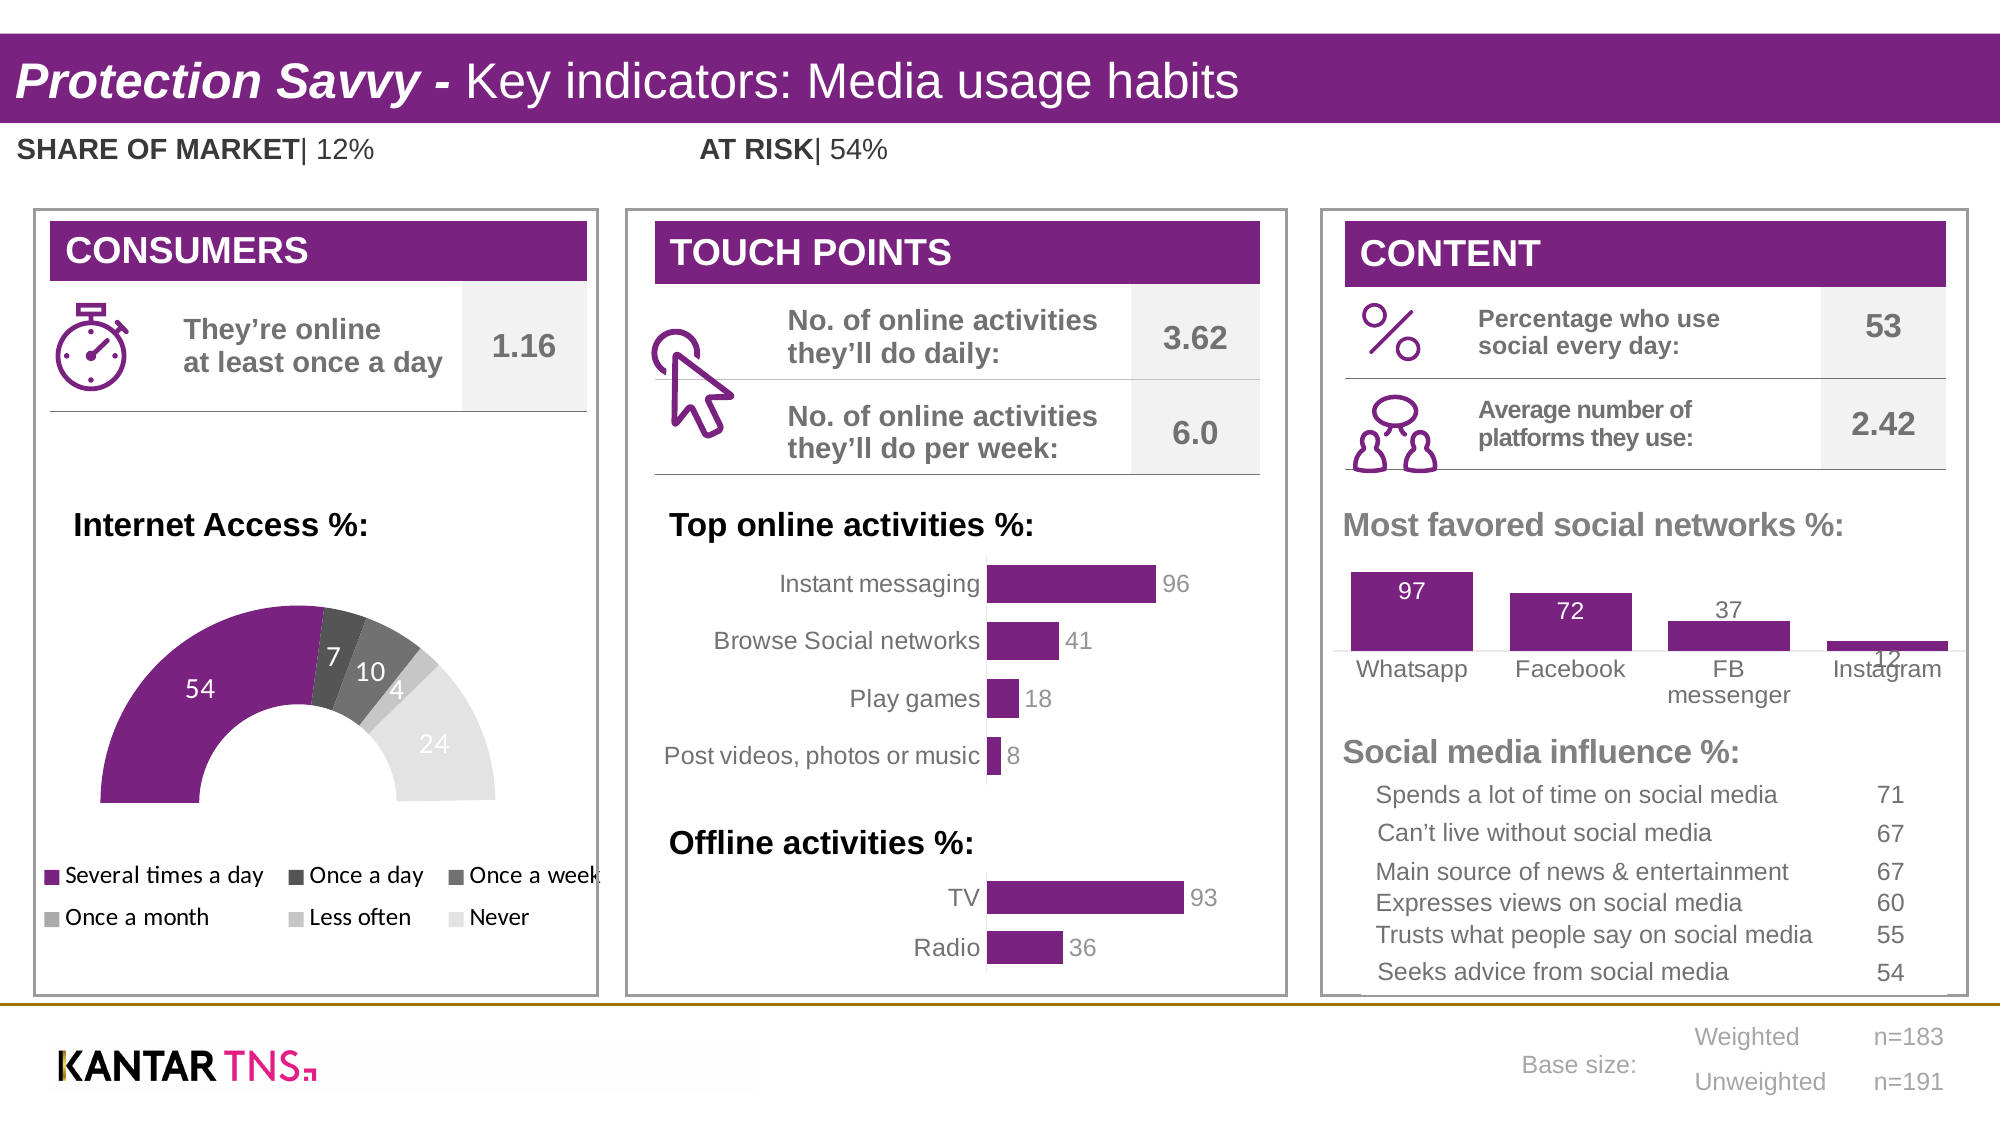

Protection Savvy - Key indicators: Media usage habits
SHARE OF market| 12%
At risk| 54%

| CONSUMERS |  |
| --- | --- |
| They’re online at least once a day | 1.16 |
| CONTENT |  |
| --- | --- |
| Percentage who use social every day: | 53 |
| Average number of platforms they use: | 2.42 |
|  |  |
| TOUCH POINTS |  |
| --- | --- |
| No. of online activities they’ll do daily: | 3.62 |
| No. of online activities they’ll do per week: | 6.0 |

Internet Access %:
|  |
| --- |
Top online activities %:
Most favored social networks %:

### Chart

| Category | Column1 |
|---|---|
| Instant messaging | 96.0 |
| Browse Social networks | 41.0 |
| Play games | 18.0 |
| Post videos, photos or music | 8.0 |

### Chart

| Category | Series 1 |
|---|---|
| Whatsapp | 97.0 |
| Facebook | 72.0 |
| FB messenger | 37.0 |
| Instagram | 12.0 |

### Chart

| Category | Spalte1 |
|---|---|
| Several times a day | 54.0 |
| Once a day | 7.0 |
| Once a week | 10.0 |
| Once a month | 0.0 |
| Less often | 4.0 |
| Never | 24.0 |
| Rest | 100.0 |
Social media influence %:
| Spends a lot of time on social media | 71 |
| --- | --- |
| Can’t live without social media | 67 |
| Main source of news & entertainment | 67 |
| Expresses views on social media | 60 |
| Trusts what people say on social media | 55 |
| Seeks advice from social media | 54 |
Offline activities %:

### Chart

| Category | Column1 |
|---|---|
| TV | 93.0 |
| Radio | 36.0 |
| Weighted | n=183 |
| --- | --- |
| Unweighted | n=191 |
Base size: